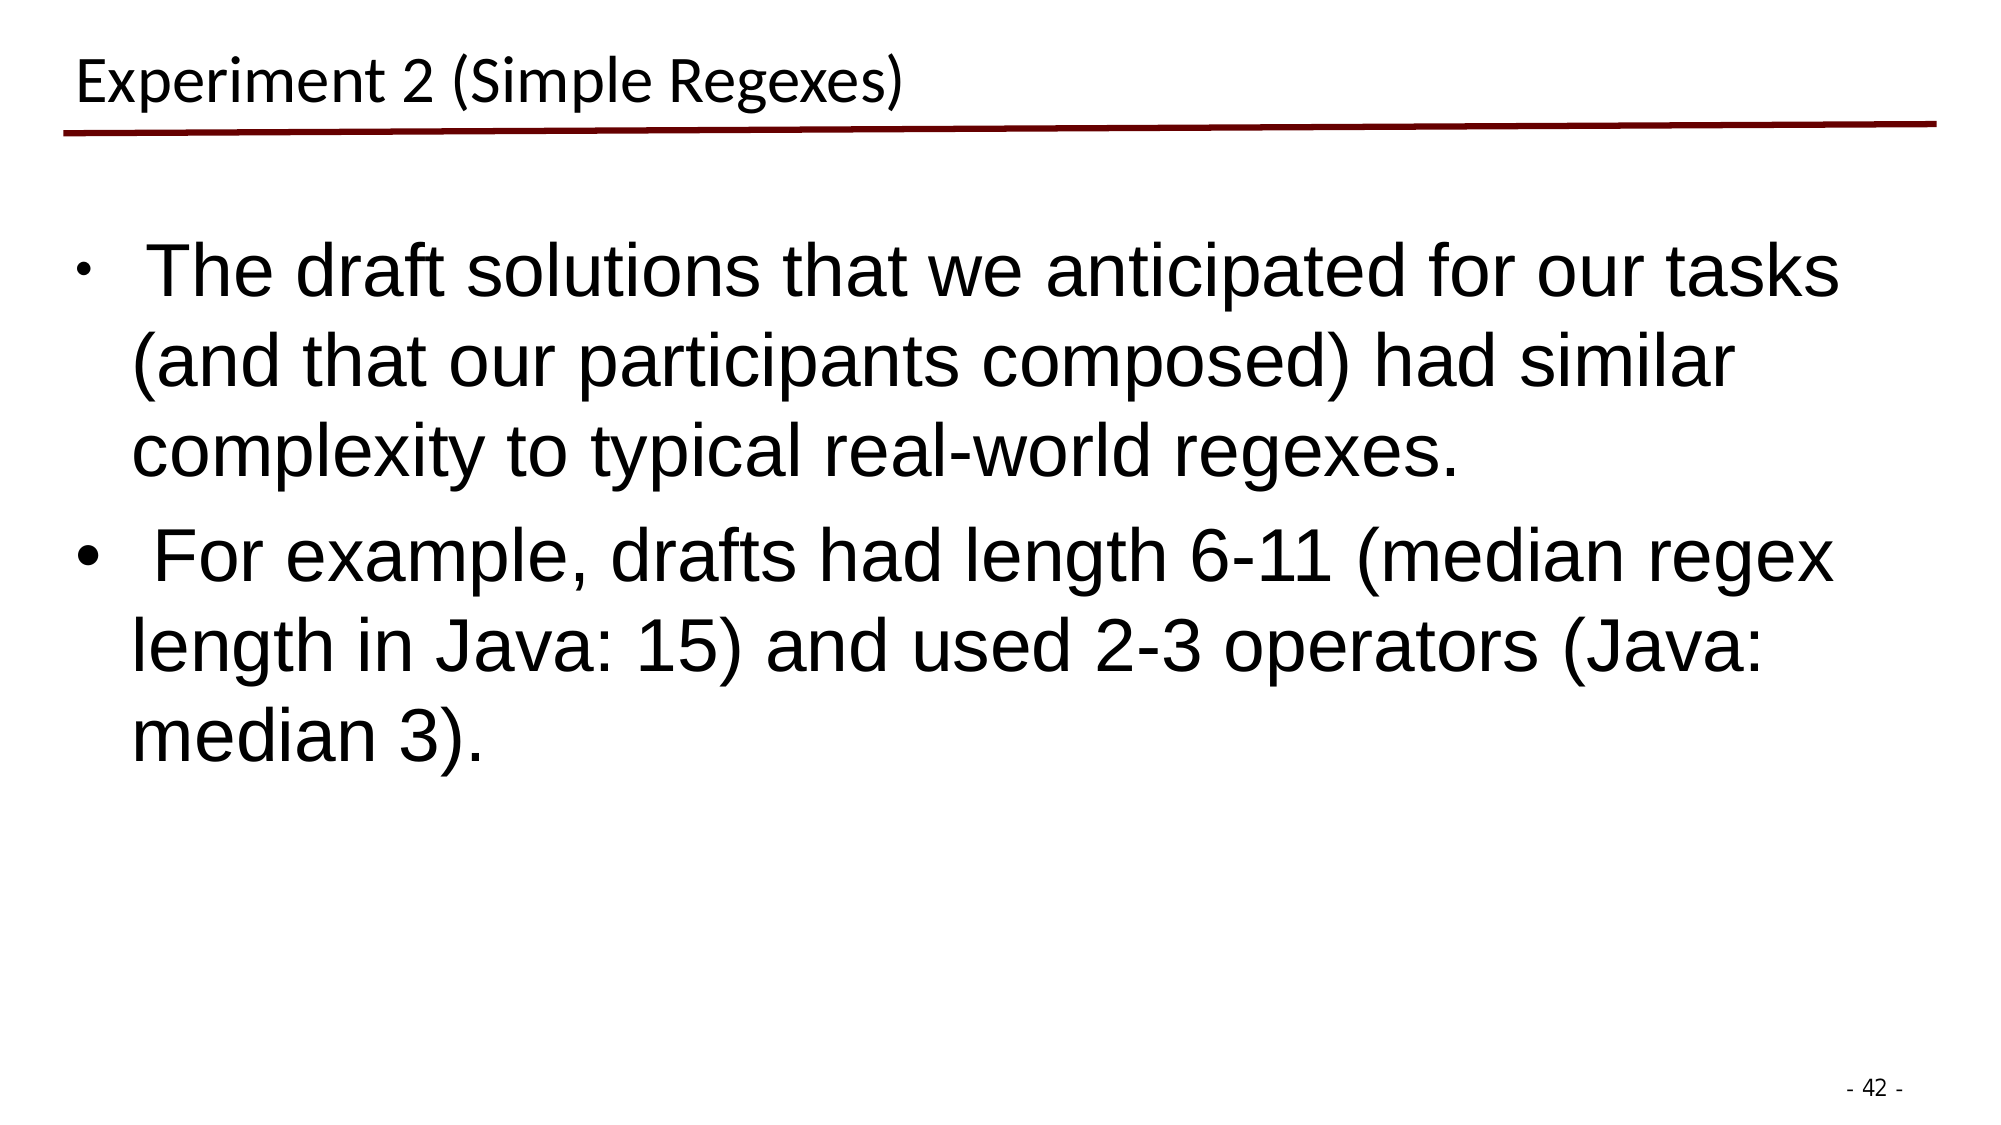

# Experiment 2 (Simple Regexes)
 The draft solutions that we anticipated for our tasks (and that our participants composed) had similar complexity to typical real-world regexes.
 For example, drafts had length 6-11 (median regex length in Java: 15) and used 2-3 operators (Java: median 3).